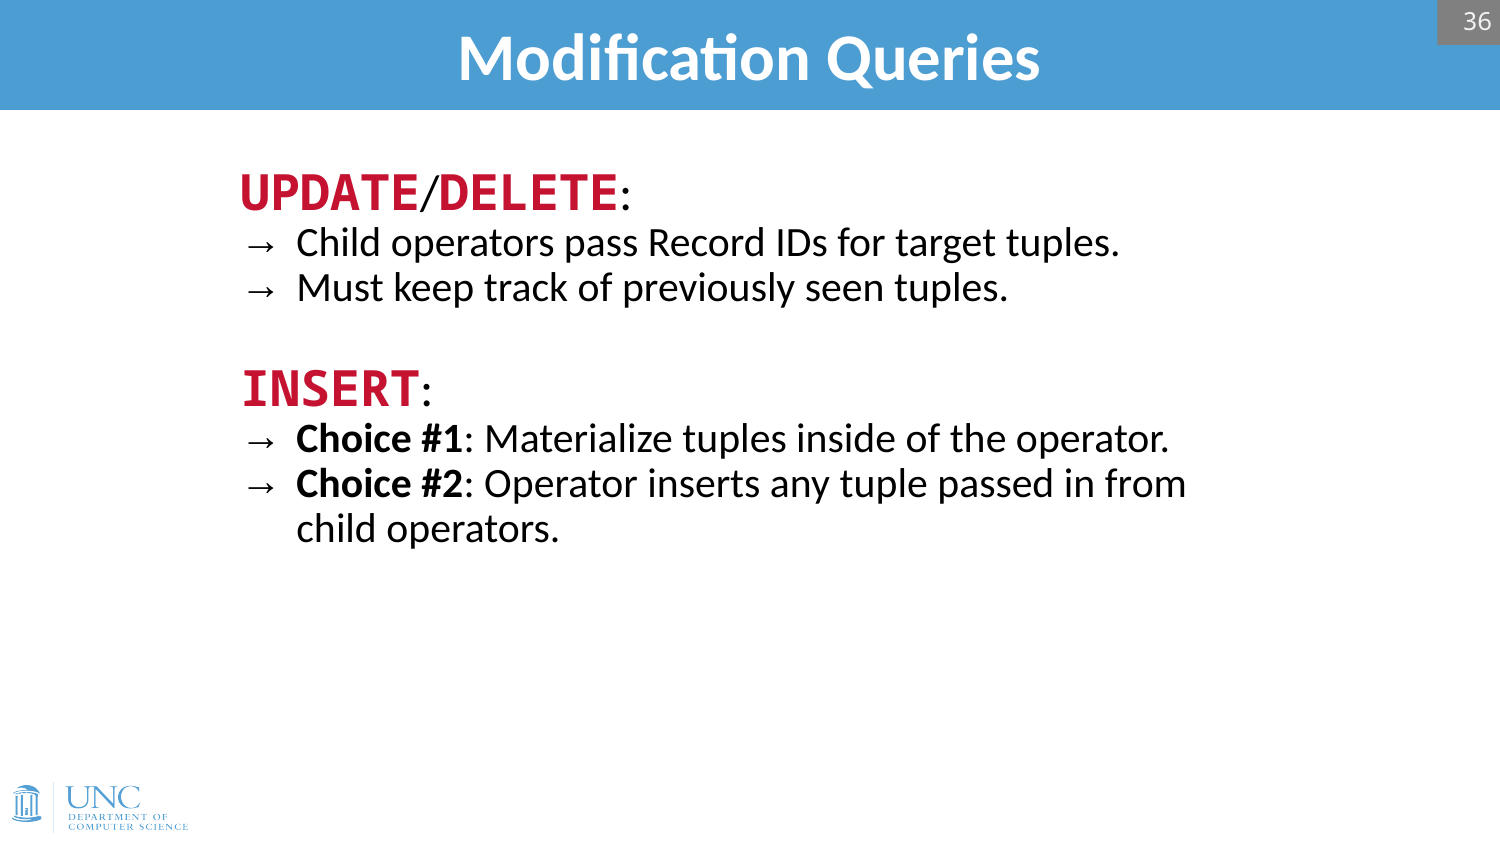

# Modification Queries
36
UPDATE/DELETE:
Child operators pass Record IDs for target tuples.
Must keep track of previously seen tuples.

INSERT:
Choice #1: Materialize tuples inside of the operator.
Choice #2: Operator inserts any tuple passed in from child operators.